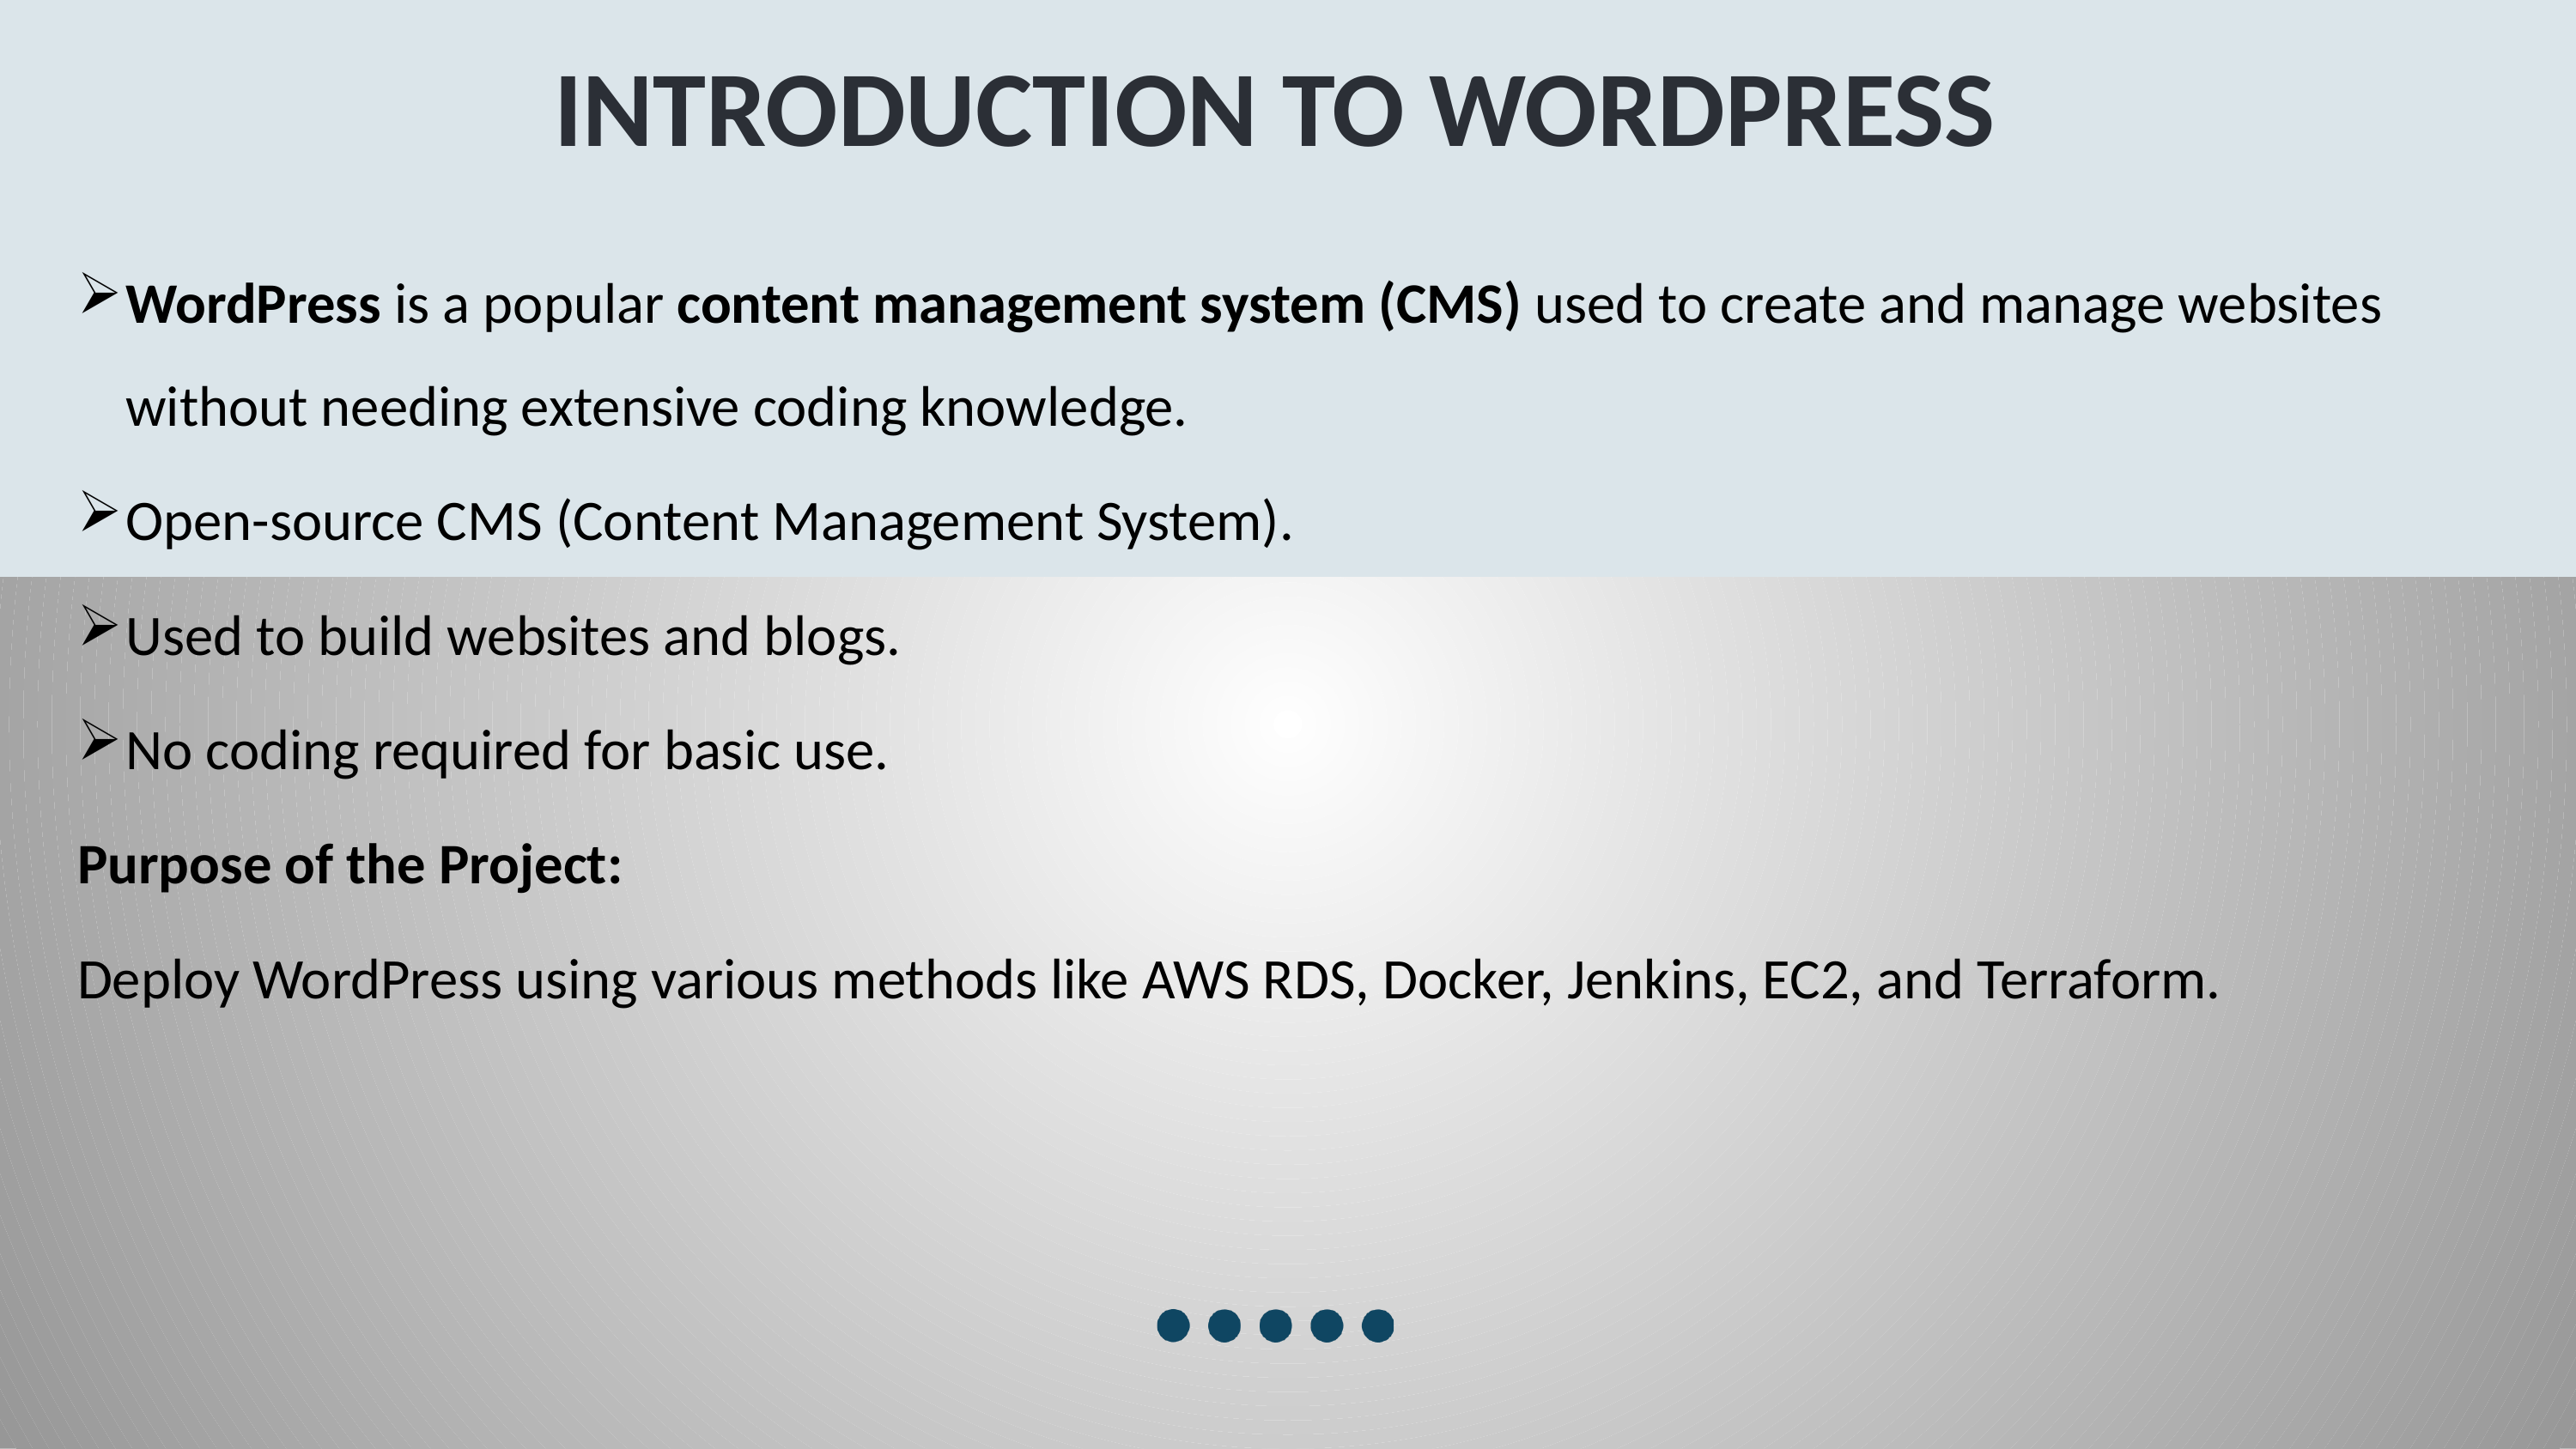

# INTRODUCTION TO WORDPRESS
WordPress is a popular content management system (CMS) used to create and manage websites without needing extensive coding knowledge.
Open-source CMS (Content Management System).
Used to build websites and blogs.
No coding required for basic use.
Purpose of the Project:
Deploy WordPress using various methods like AWS RDS, Docker, Jenkins, EC2, and Terraform.